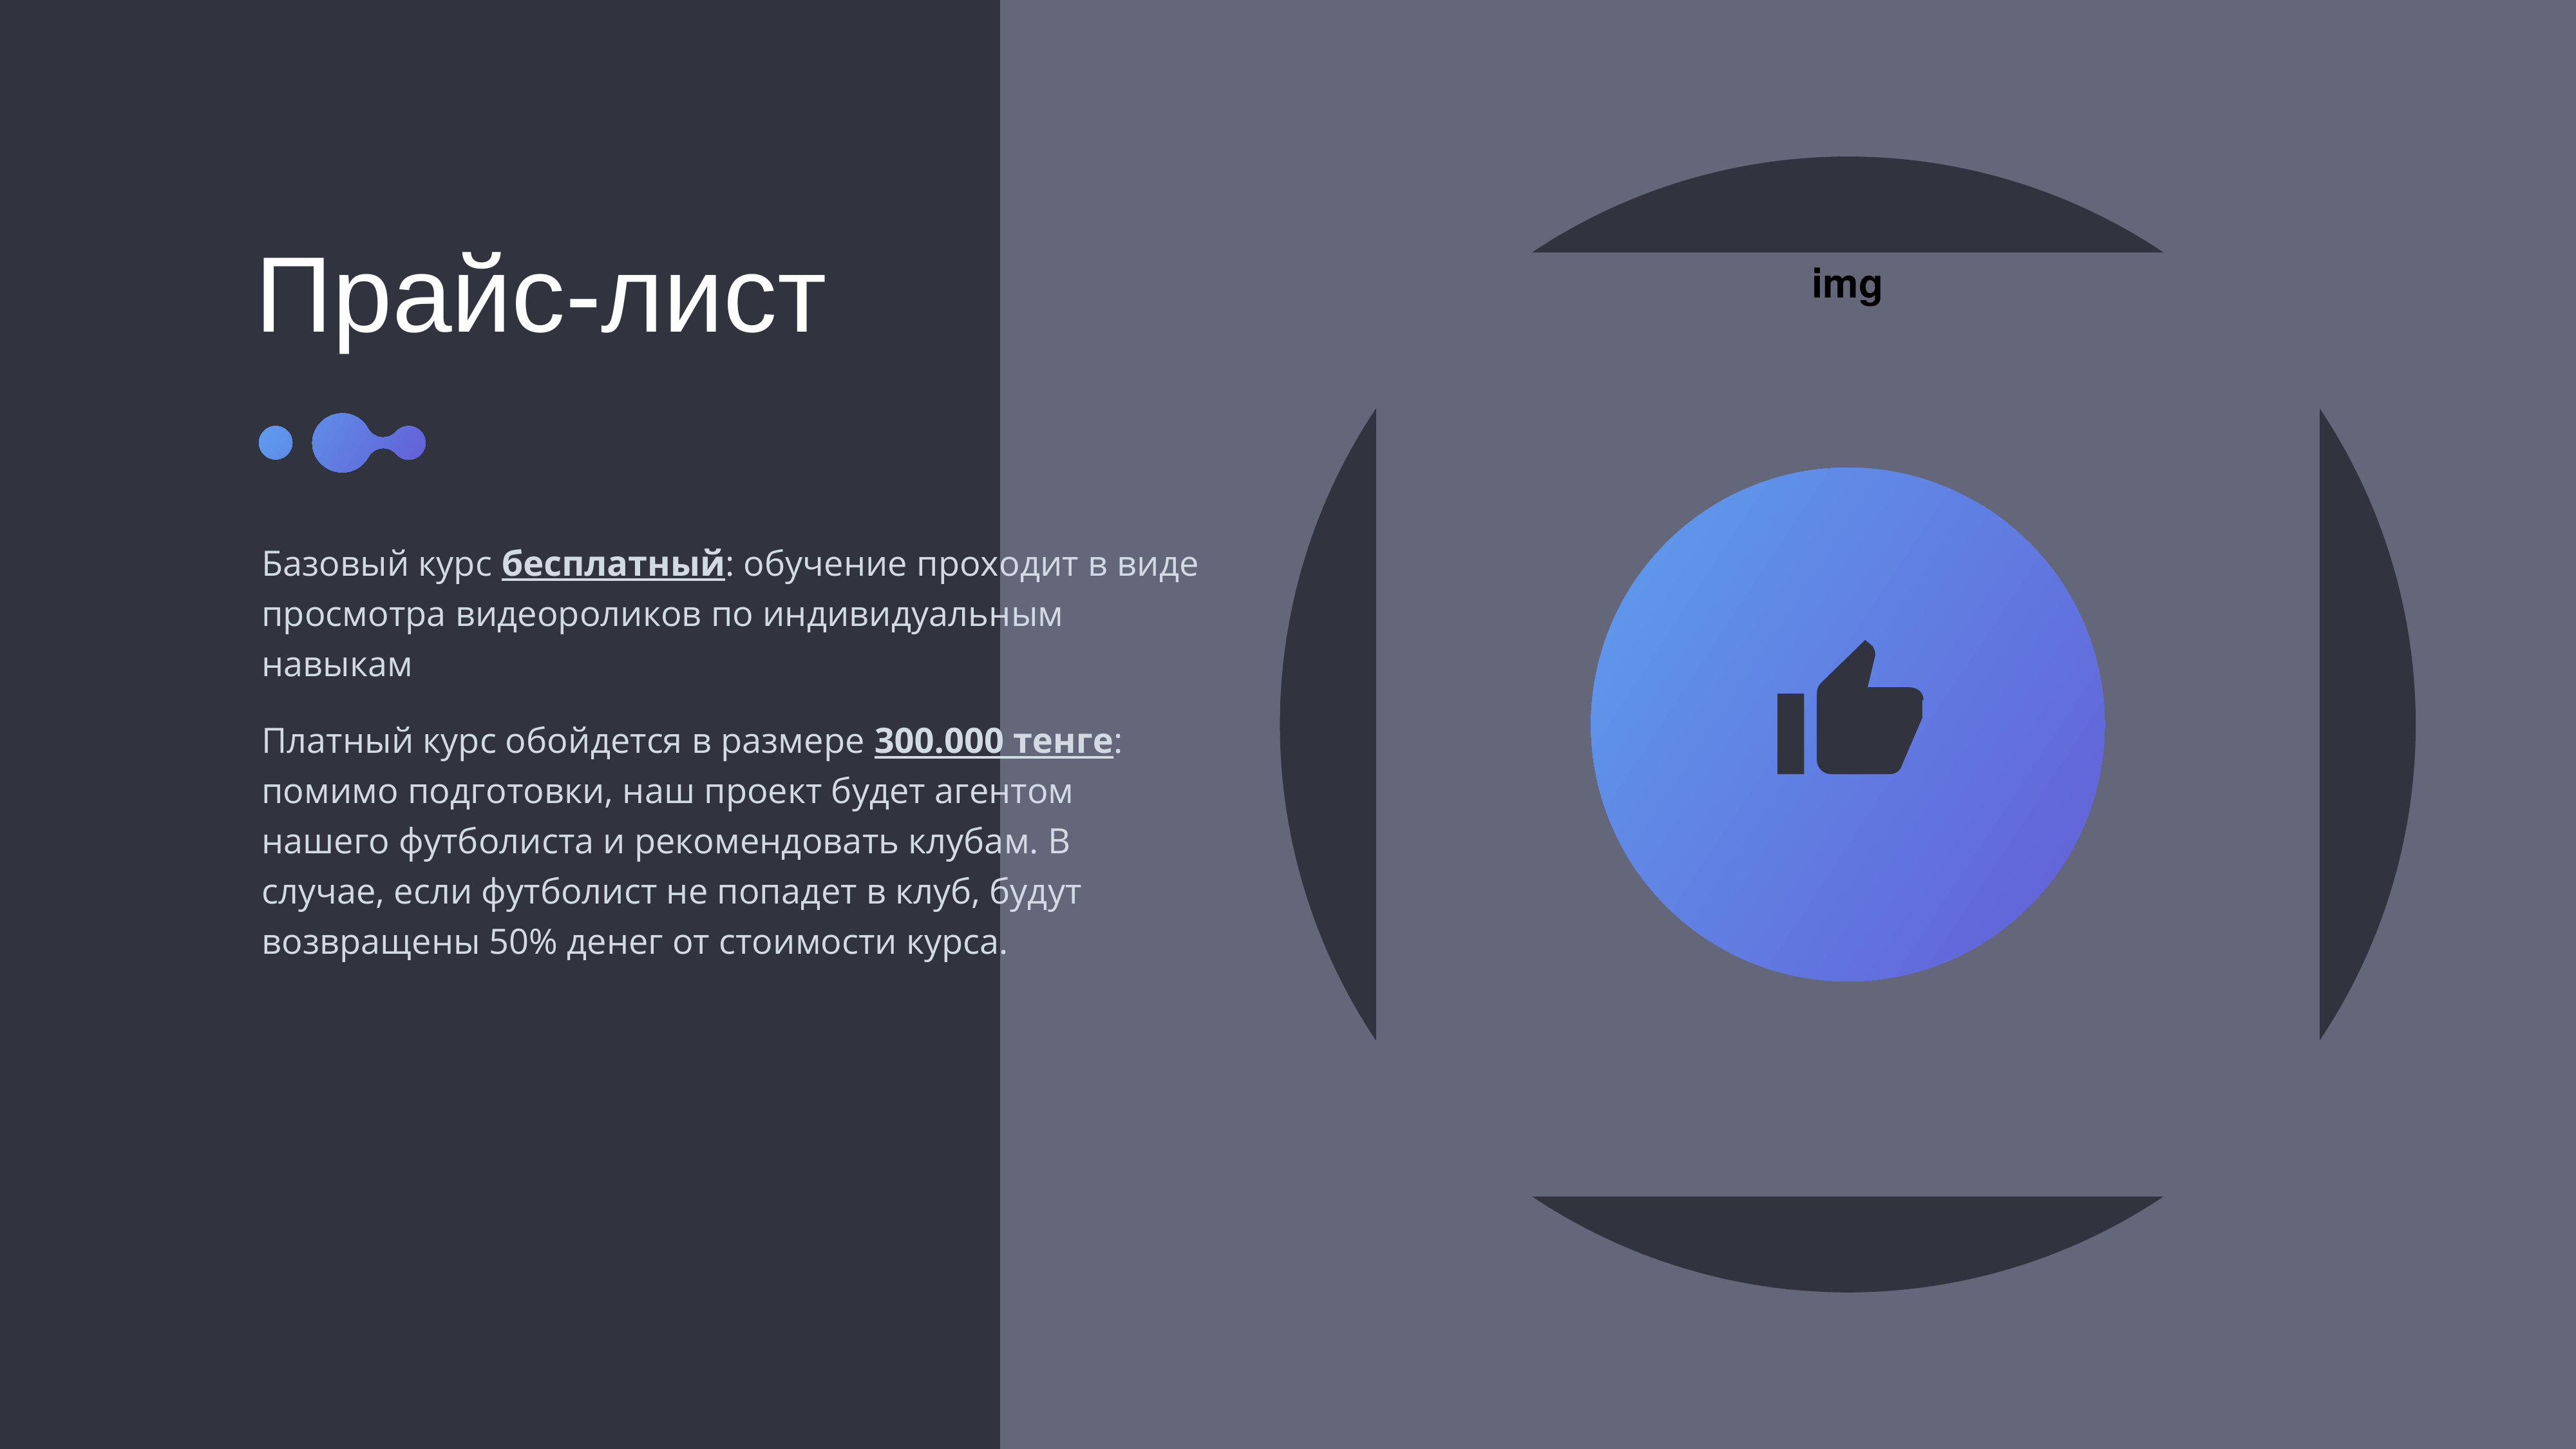

Прайс-лист

Базовый курс бесплатный: обучение проходит в виде просмотра видеороликов по индивидуальным навыкам
Платный курс обойдется в размере 300.000 тенге: помимо подготовки, наш проект будет агентом нашего футболиста и рекомендовать клубам. В случае, если футболист не попадет в клуб, будут возвращены 50% денег от стоимости курса.